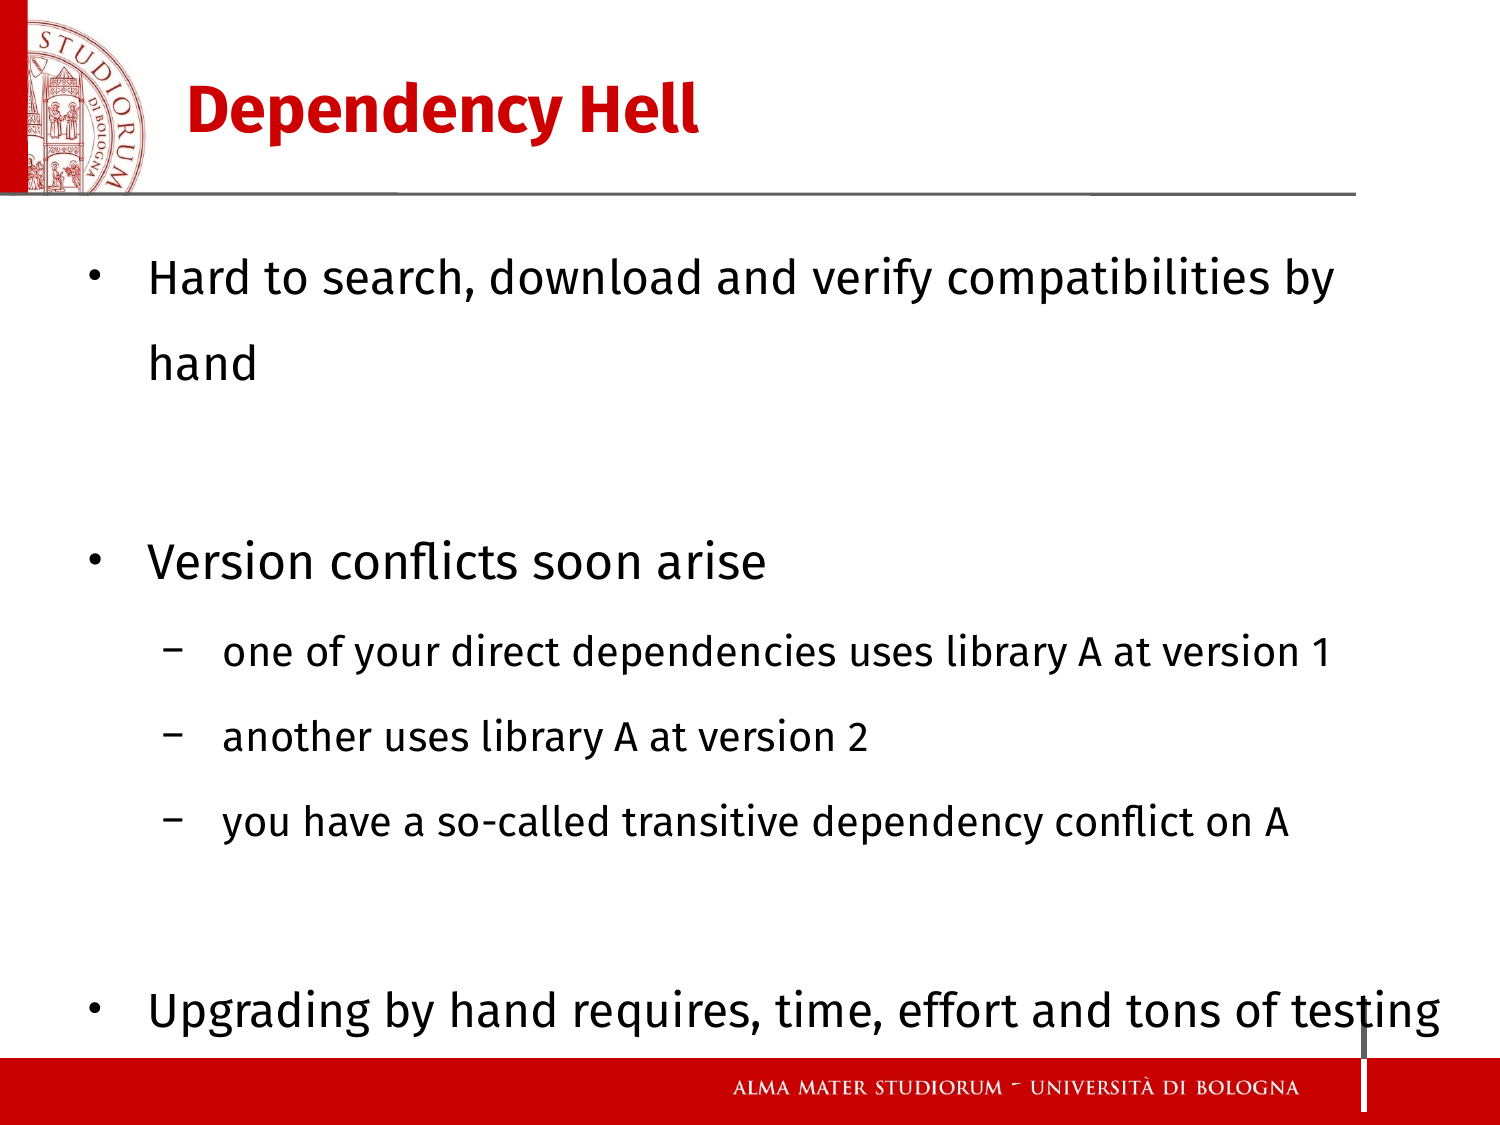

# Dependency Hell
Hard to search, download and verify compatibilities by hand

Version conflicts soon arise
one of your direct dependencies uses library A at version 1
another uses library A at version 2
you have a so-called transitive dependency conflict on A

Upgrading by hand requires, time, effort and tons of testing